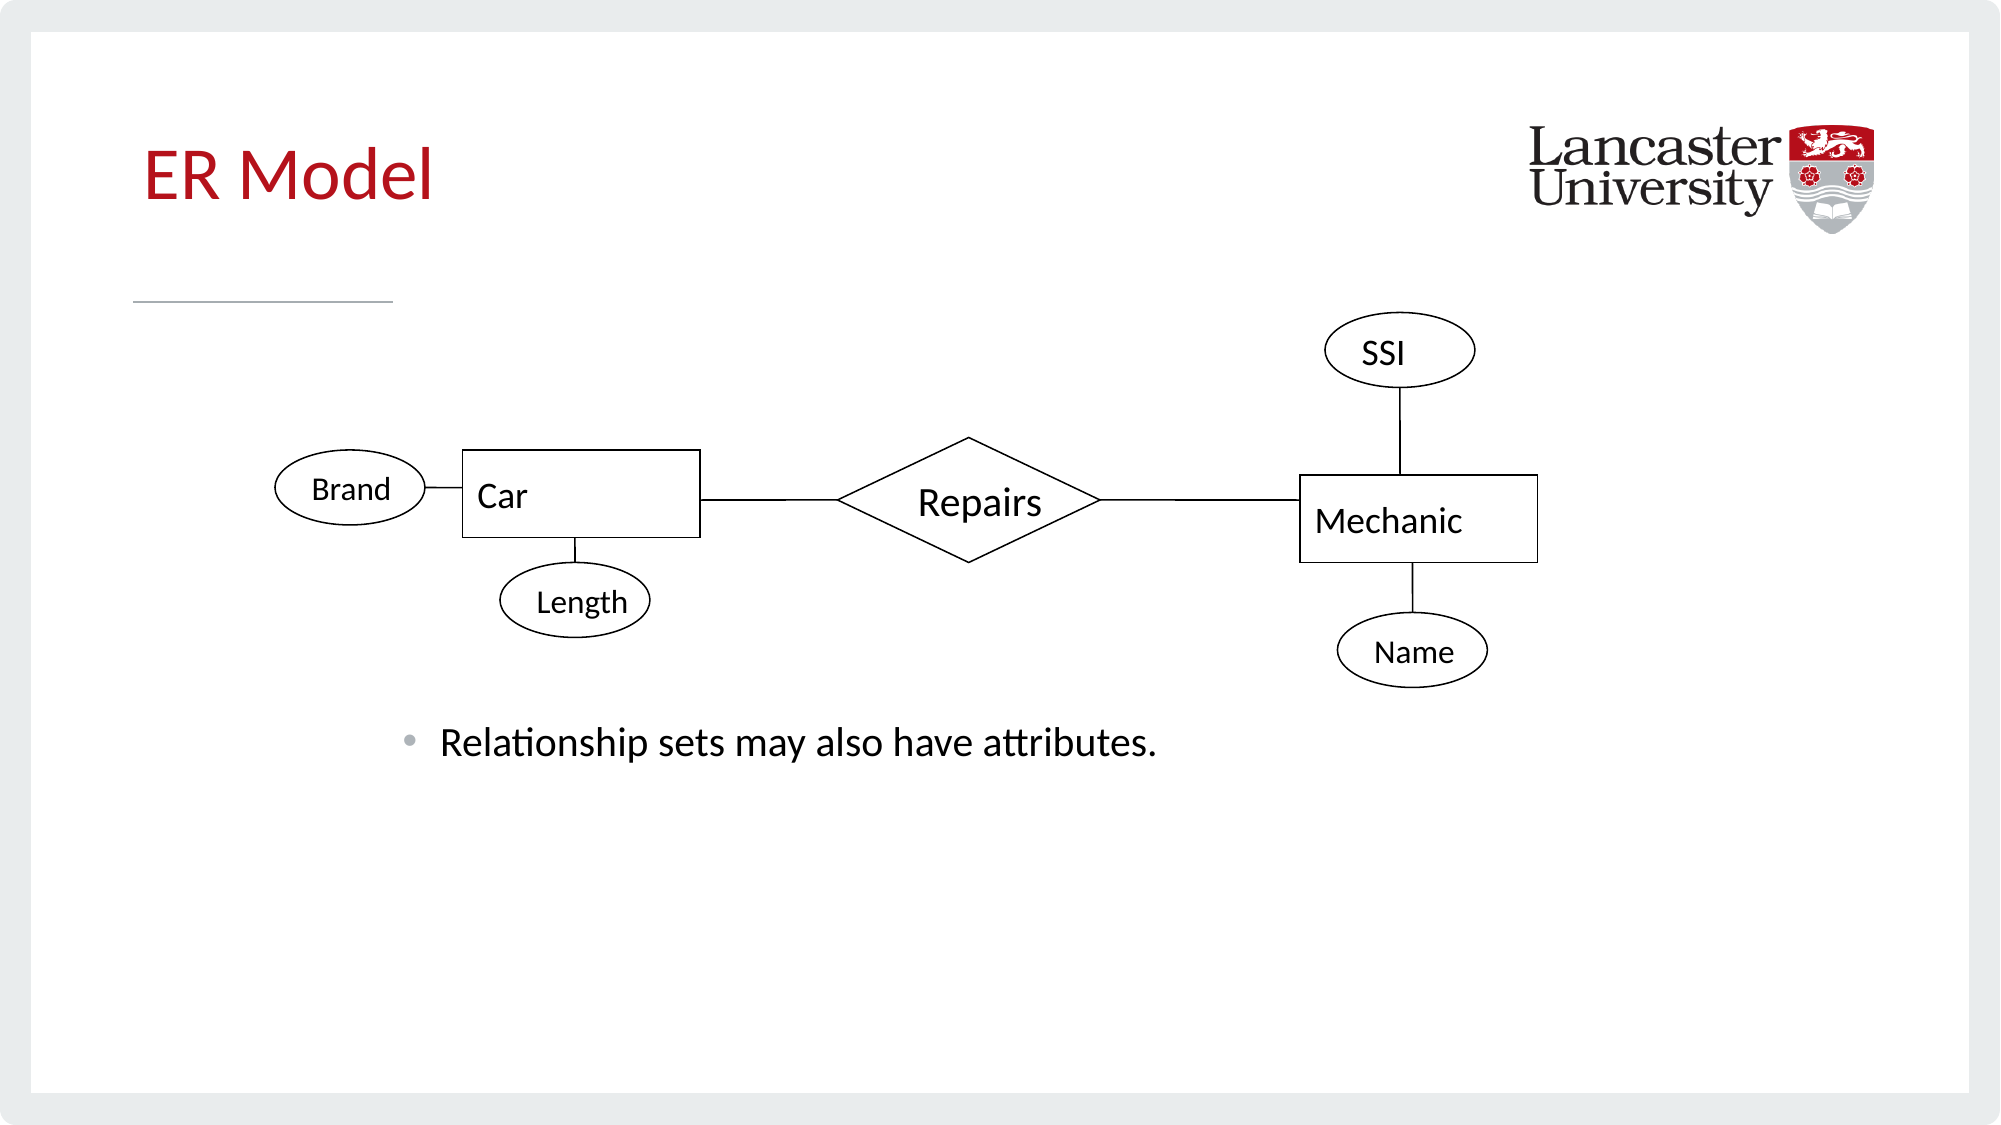

# ER Model

SSI

Repairs
Brand
Car
Mechanic

Length

Name
Relationship sets may also have attributes.